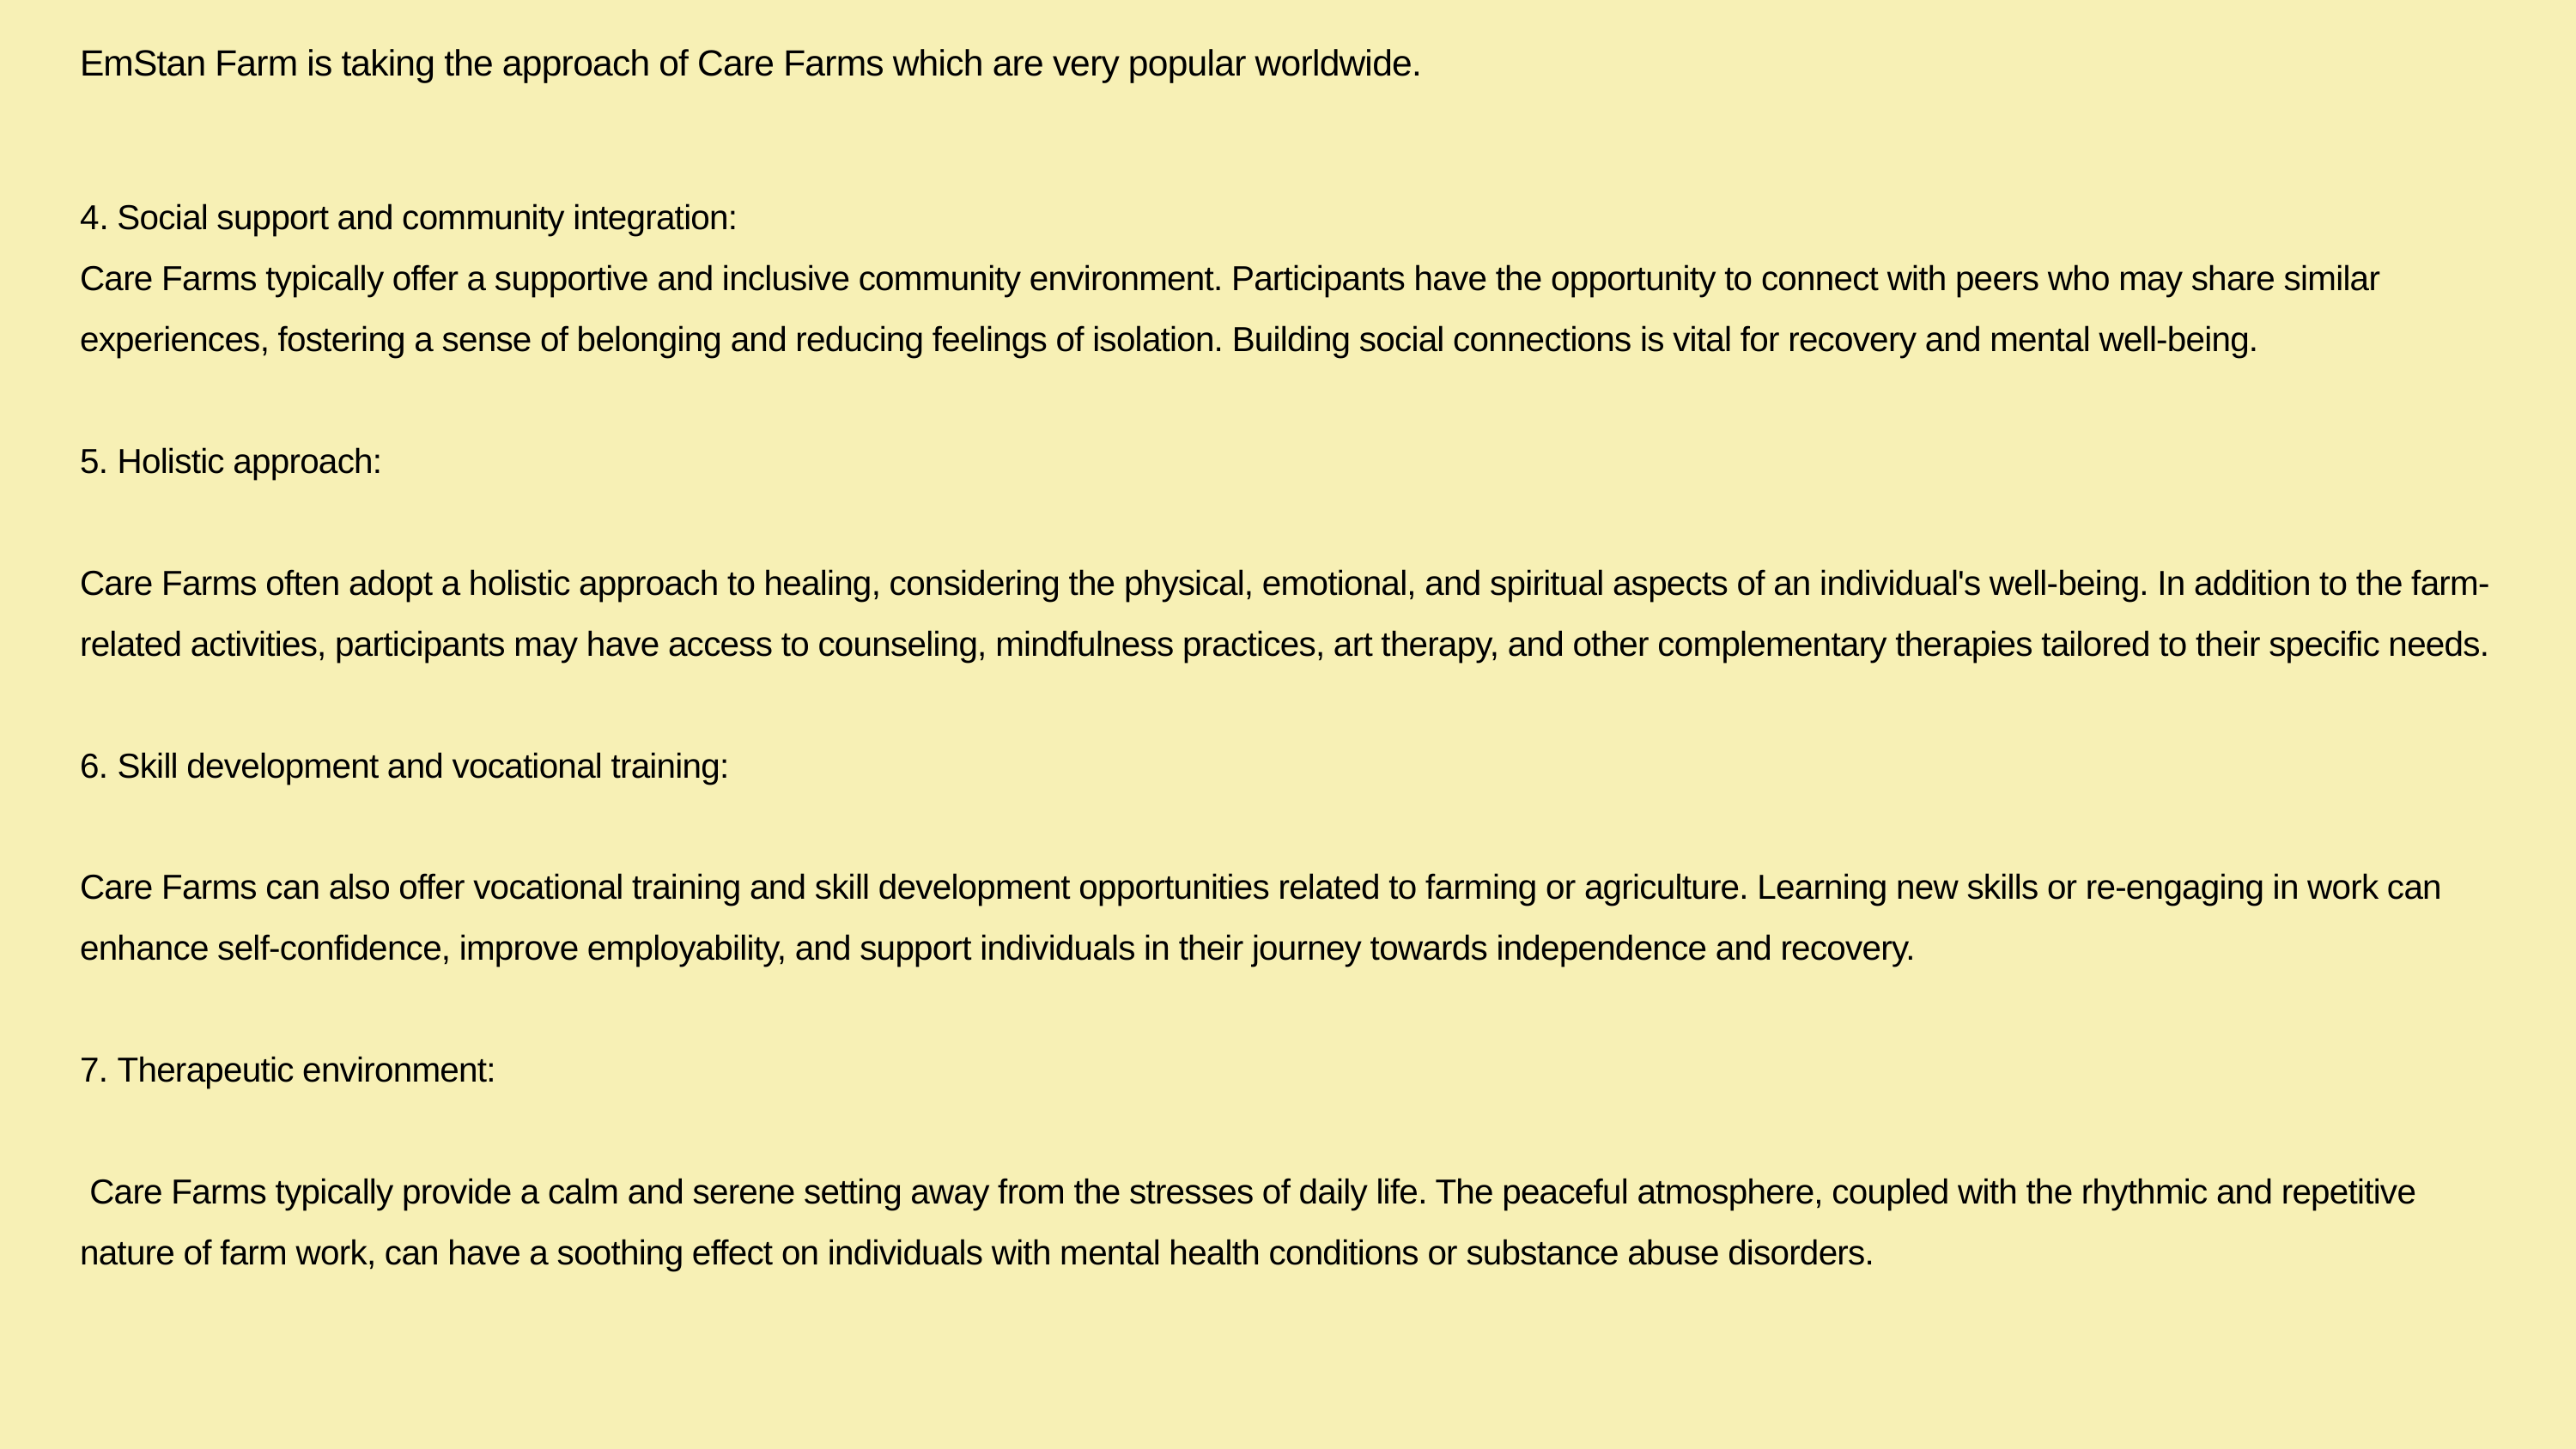

EmStan Farm is taking the approach of Care Farms which are very popular worldwide.

4. Social support and community integration:
Care Farms typically offer a supportive and inclusive community environment. Participants have the opportunity to connect with peers who may share similar experiences, fostering a sense of belonging and reducing feelings of isolation. Building social connections is vital for recovery and mental well-being.

5. Holistic approach:

Care Farms often adopt a holistic approach to healing, considering the physical, emotional, and spiritual aspects of an individual's well-being. In addition to the farm-related activities, participants may have access to counseling, mindfulness practices, art therapy, and other complementary therapies tailored to their specific needs.

6. Skill development and vocational training:

Care Farms can also offer vocational training and skill development opportunities related to farming or agriculture. Learning new skills or re-engaging in work can enhance self-confidence, improve employability, and support individuals in their journey towards independence and recovery.

7. Therapeutic environment:

 Care Farms typically provide a calm and serene setting away from the stresses of daily life. The peaceful atmosphere, coupled with the rhythmic and repetitive nature of farm work, can have a soothing effect on individuals with mental health conditions or substance abuse disorders.